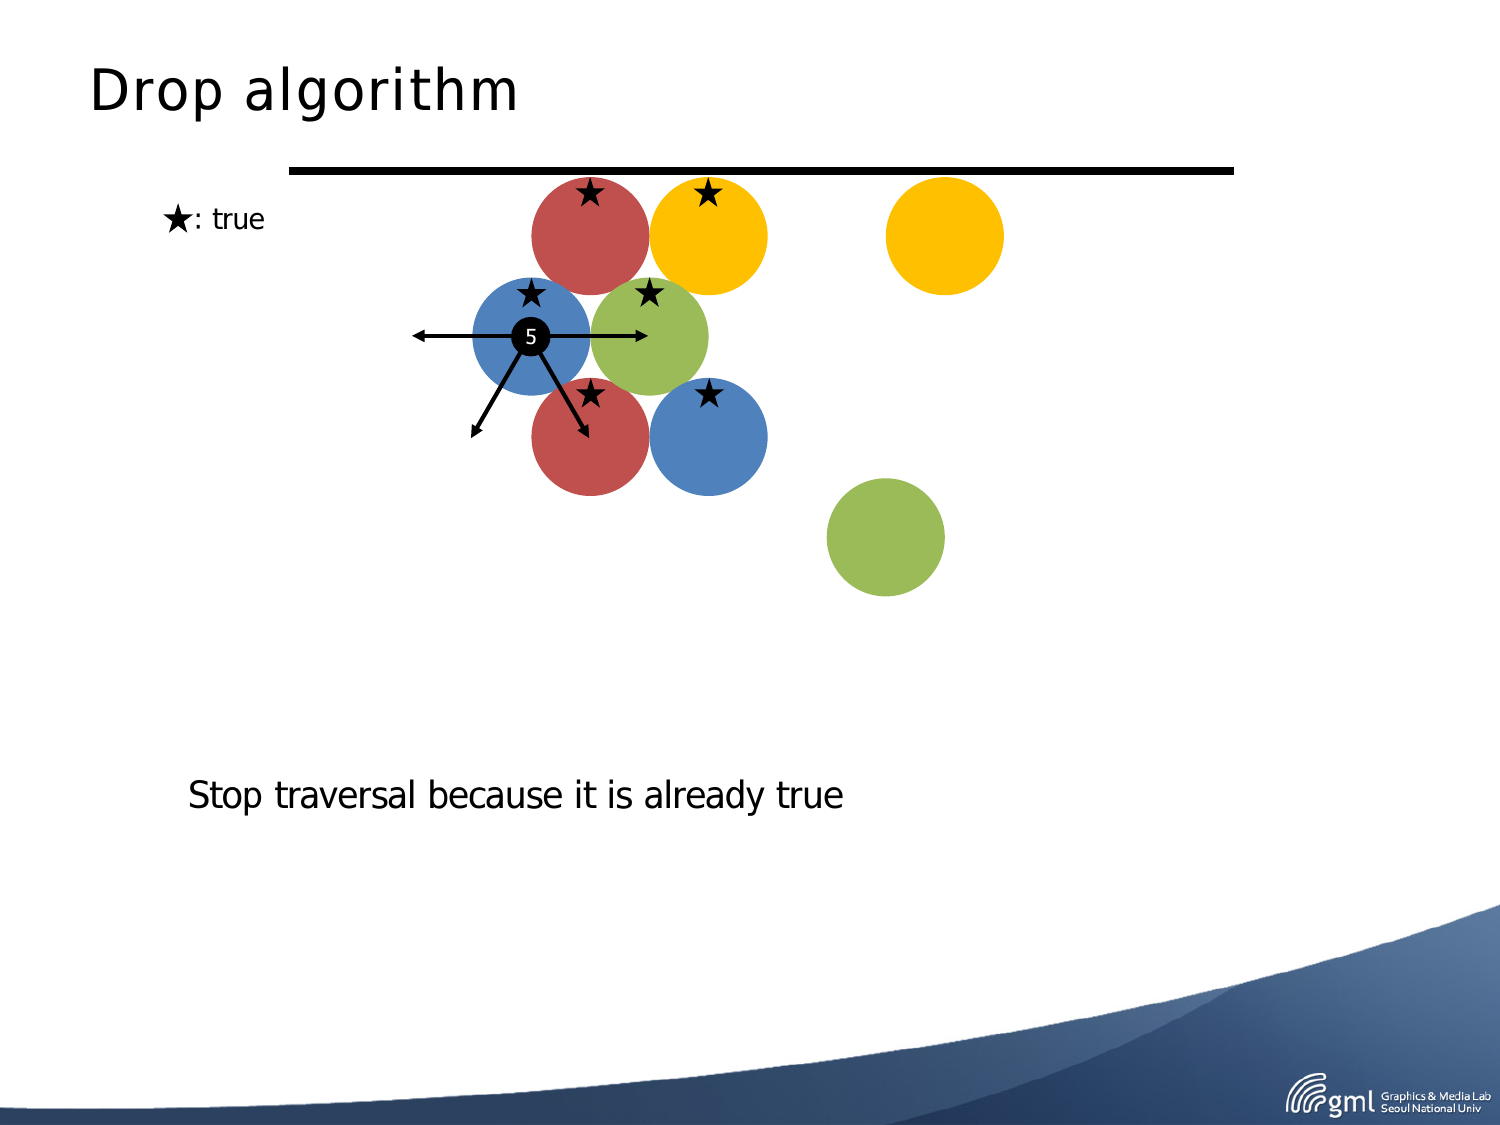

# Drop algorithm

: true

5

Stop traversal because it is already true